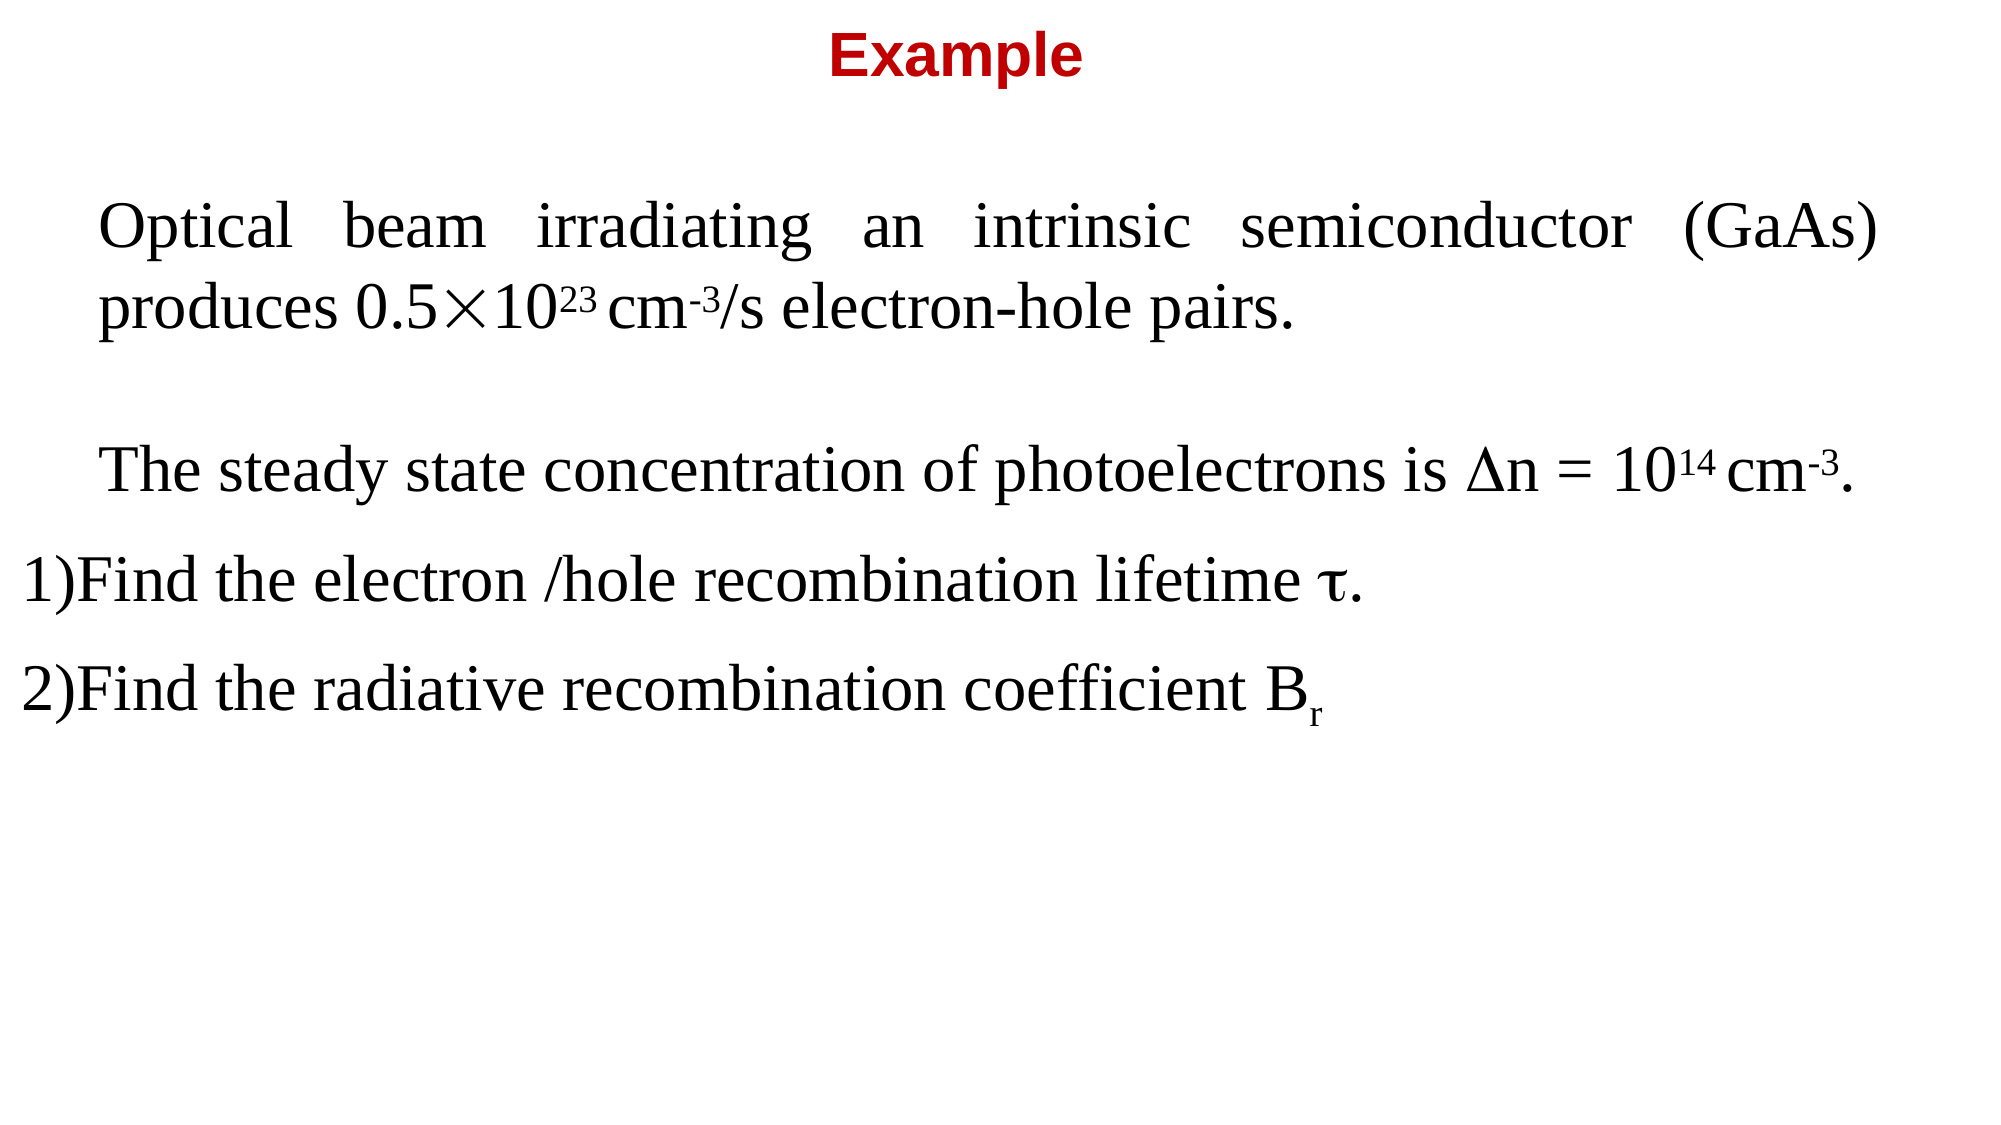

# Example
Optical beam irradiating an intrinsic semiconductor (GaAs)  produces 0.5×1023 cm-3/s electron-hole pairs.

The steady state concentration of photoelectrons is Δn = 1014 cm-3.
Find the electron /hole recombination lifetime τ.
Find the radiative recombination coefficient Br